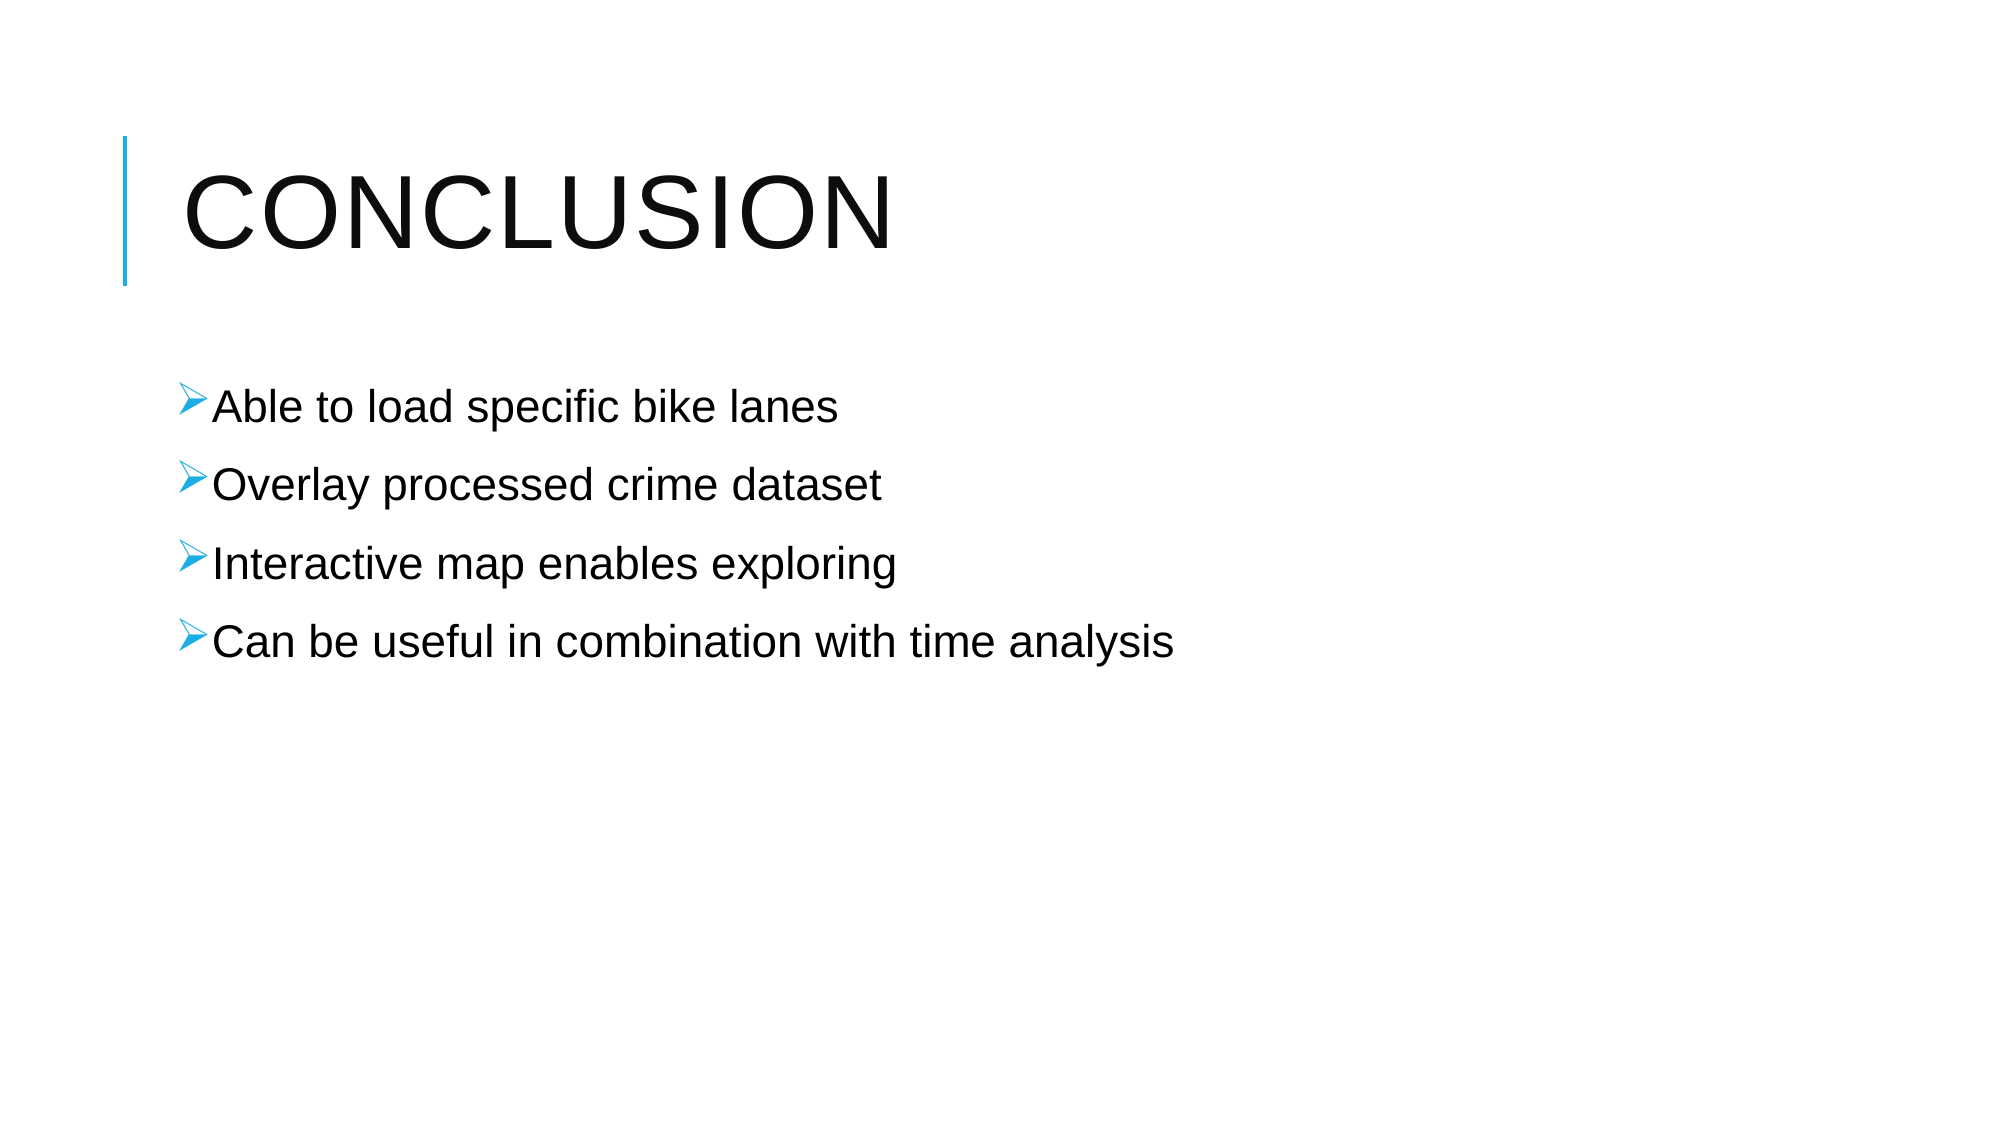

# Conclusion
Able to load specific bike lanes
Overlay processed crime dataset
Interactive map enables exploring
Can be useful in combination with time analysis